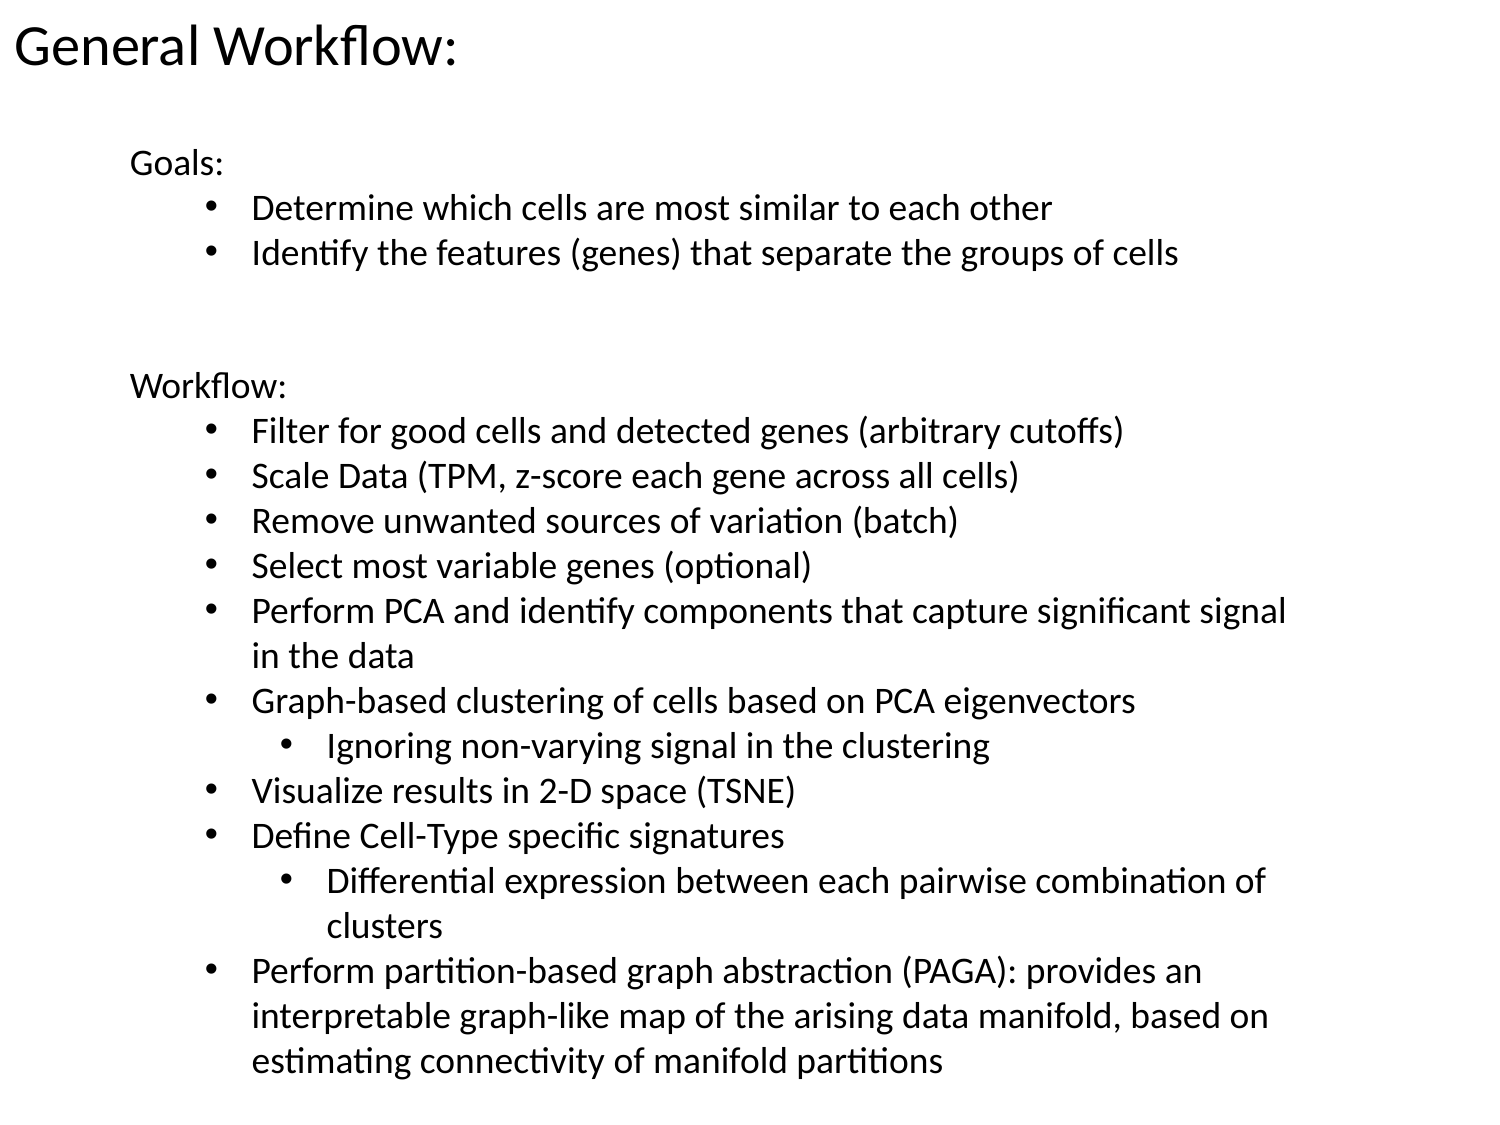

General Workflow:
Goals:
Determine which cells are most similar to each other
Identify the features (genes) that separate the groups of cells
Workflow:
Filter for good cells and detected genes (arbitrary cutoffs)
Scale Data (TPM, z-score each gene across all cells)
Remove unwanted sources of variation (batch)
Select most variable genes (optional)
Perform PCA and identify components that capture significant signal in the data
Graph-based clustering of cells based on PCA eigenvectors
Ignoring non-varying signal in the clustering
Visualize results in 2-D space (TSNE)
Define Cell-Type specific signatures
Differential expression between each pairwise combination of clusters
Perform partition-based graph abstraction (PAGA): provides an interpretable graph-like map of the arising data manifold, based on estimating connectivity of manifold partitions